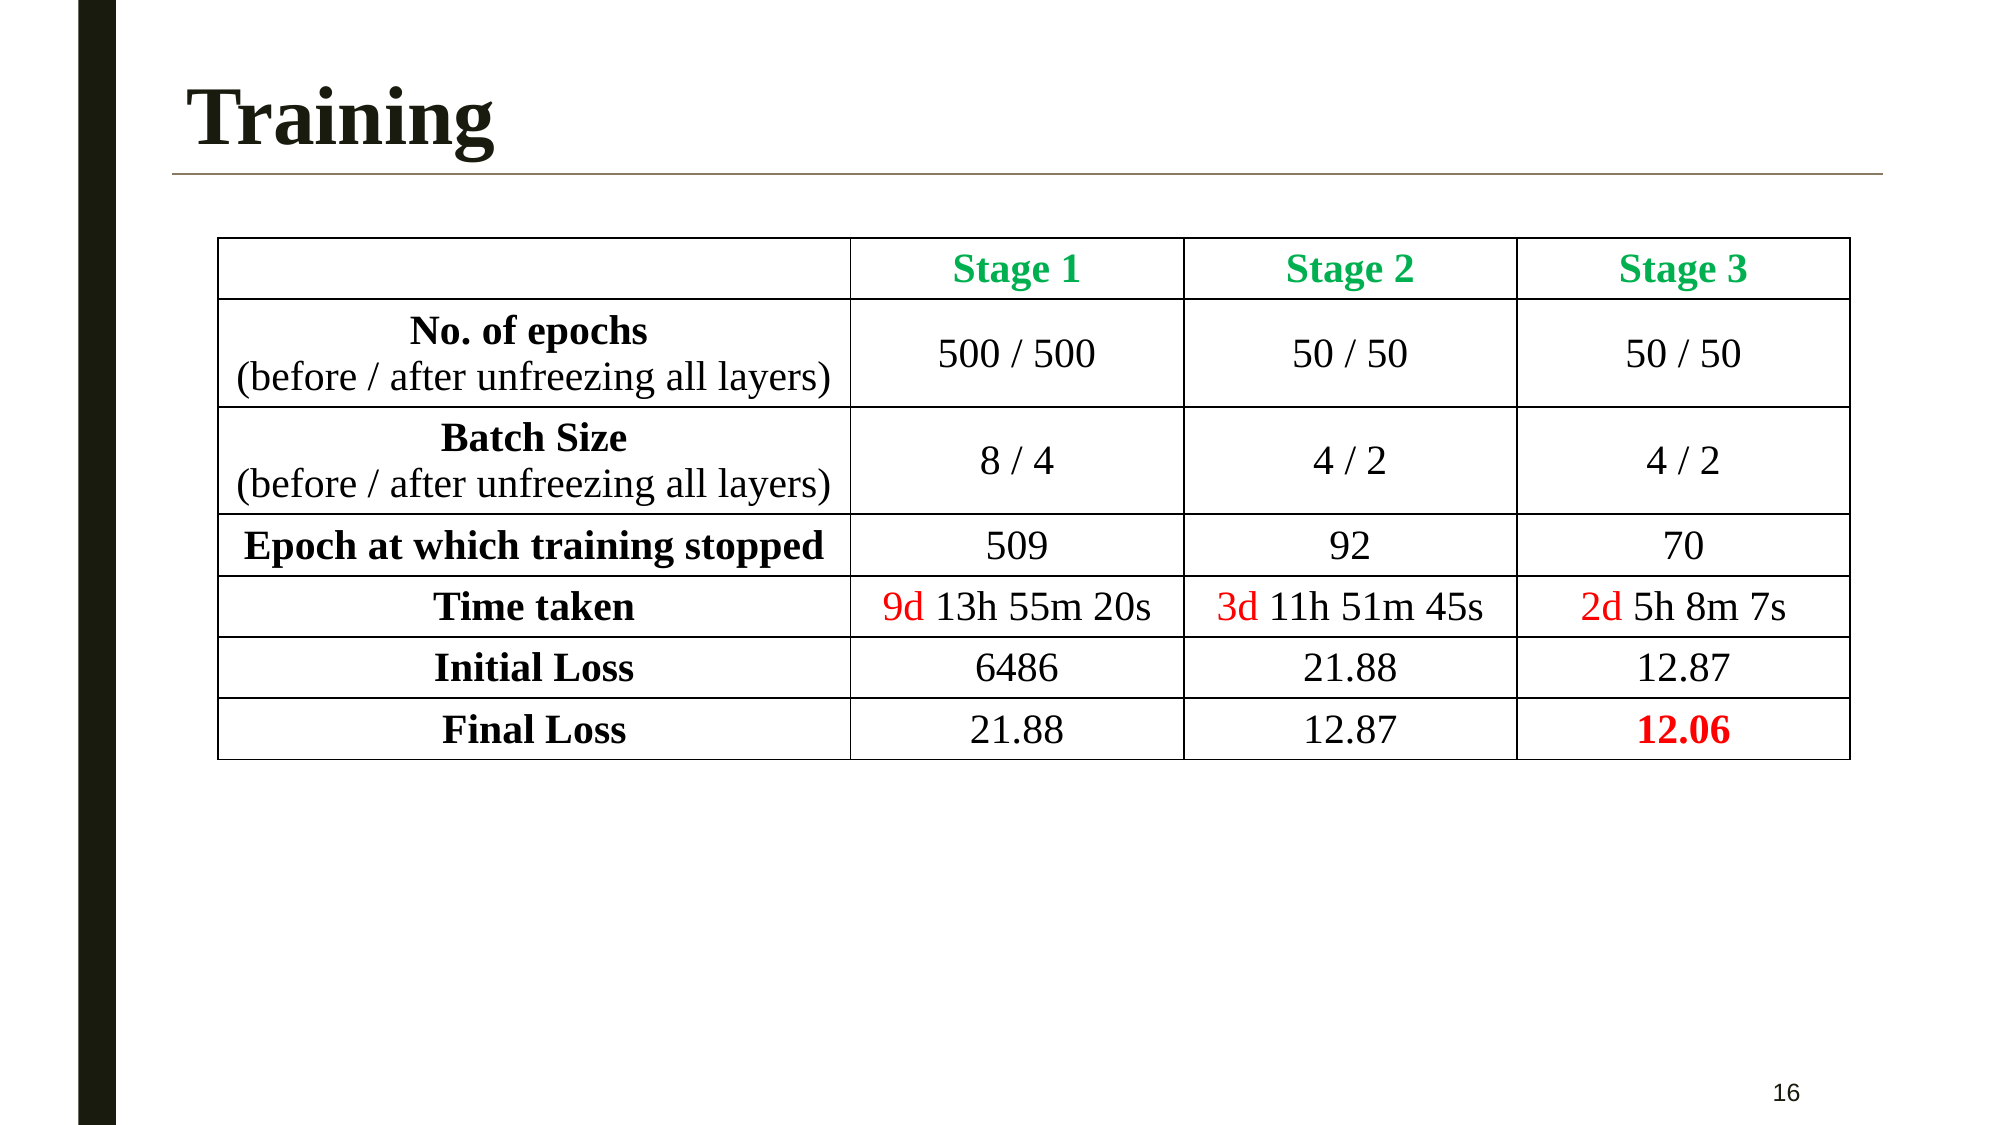

# Training
|  | Stage 1 | Stage 2 | Stage 3 |
| --- | --- | --- | --- |
| No. of epochs (before / after unfreezing all layers) | 500 / 500 | 50 / 50 | 50 / 50 |
| Batch Size (before / after unfreezing all layers) | 8 / 4 | 4 / 2 | 4 / 2 |
| Epoch at which training stopped | 509 | 92 | 70 |
| Time taken | 9d 13h 55m 20s | 3d 11h 51m 45s | 2d 5h 8m 7s |
| Initial Loss | 6486 | 21.88 | 12.87 |
| Final Loss | 21.88 | 12.87 | 12.06 |
16